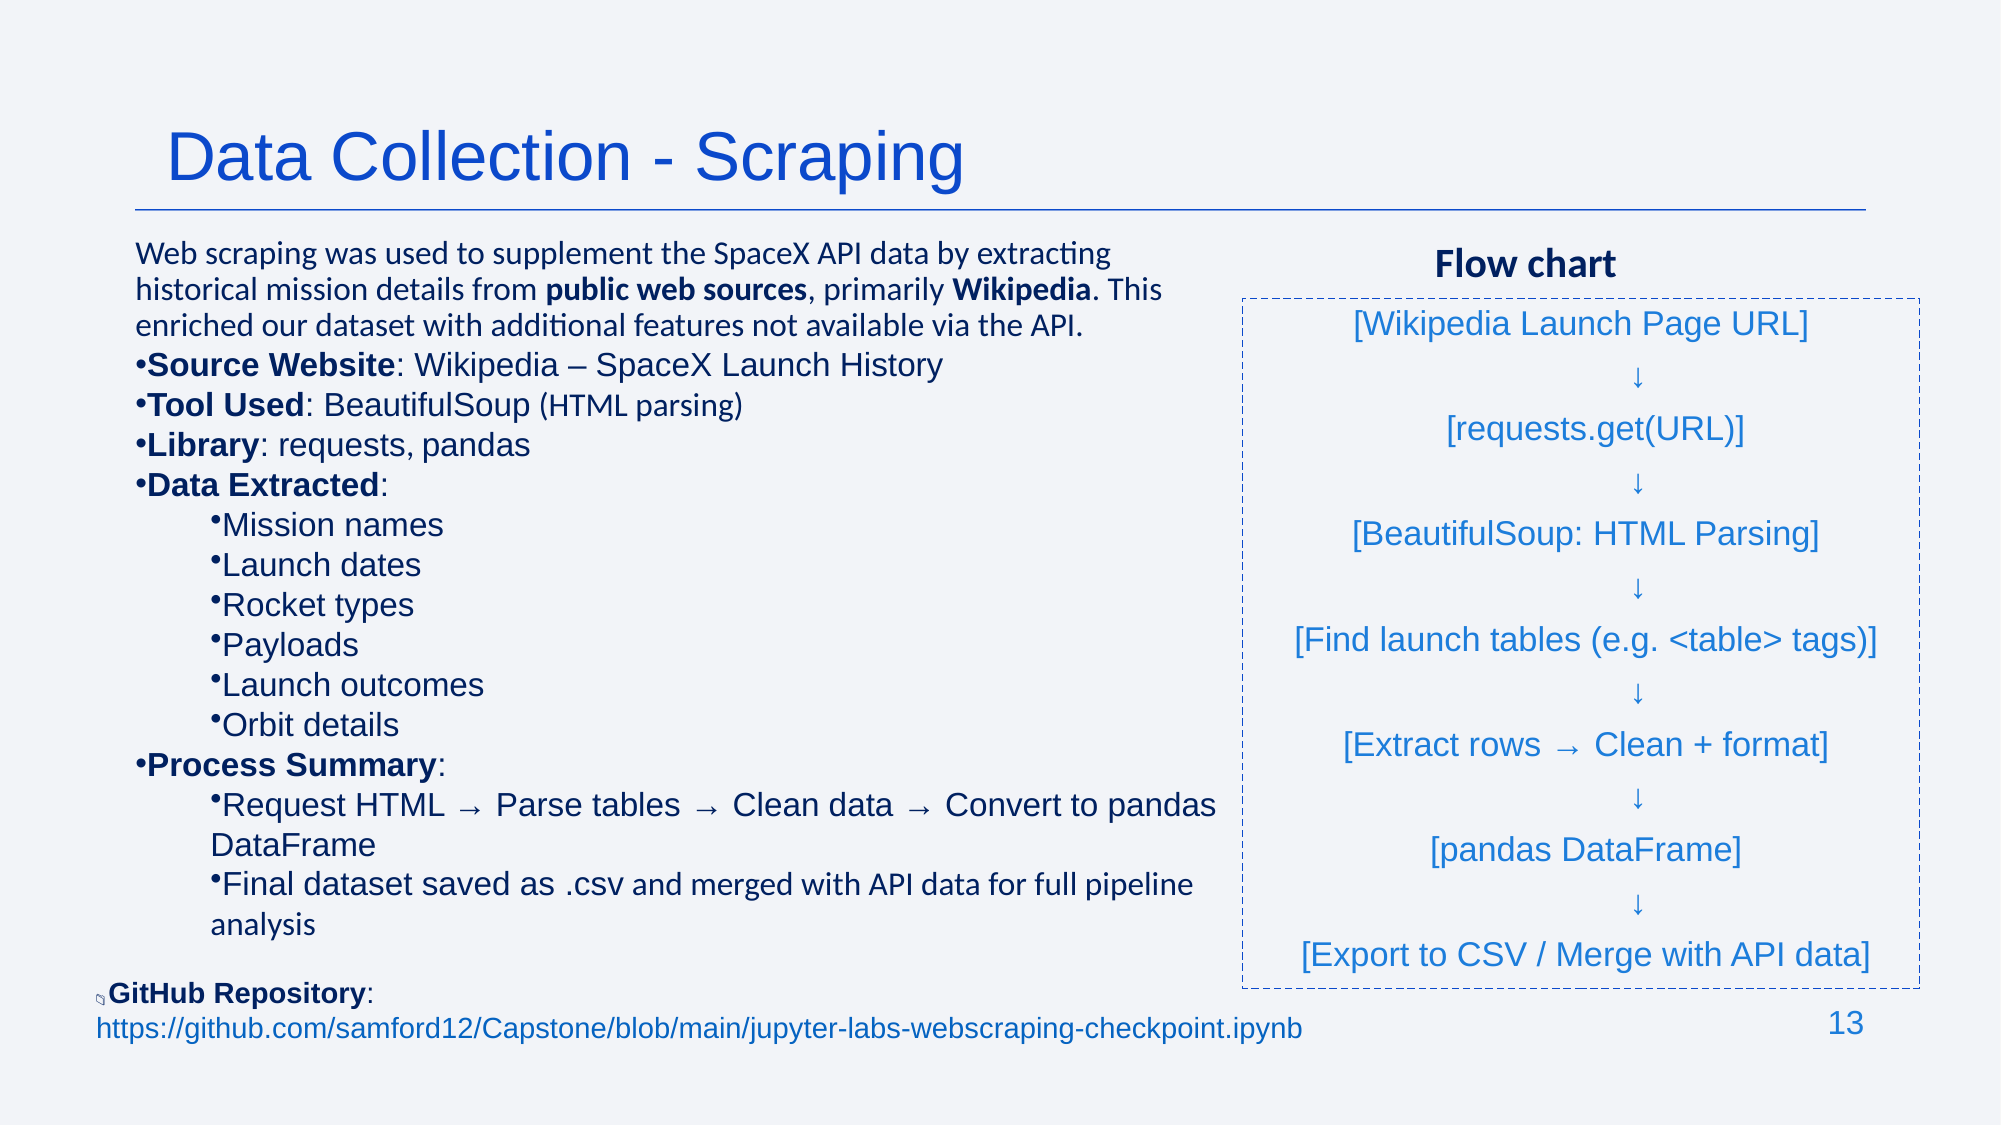

Data Collection - Scraping
Web scraping was used to supplement the SpaceX API data by extracting historical mission details from public web sources, primarily Wikipedia. This enriched our dataset with additional features not available via the API.
Source Website: Wikipedia – SpaceX Launch History
Tool Used: BeautifulSoup (HTML parsing)
Library: requests, pandas
Data Extracted:
Mission names
Launch dates
Rocket types
Payloads
Launch outcomes
Orbit details
Process Summary:
Request HTML → Parse tables → Clean data → Convert to pandas DataFrame
Final dataset saved as .csv and merged with API data for full pipeline analysis

Flow chart
[Wikipedia Launch Page URL]
            ↓
   [requests.get(URL)]
            ↓
 [BeautifulSoup: HTML Parsing]
            ↓
 [Find launch tables (e.g. <table> tags)]
            ↓
 [Extract rows → Clean + format]
            ↓
 [pandas DataFrame]
            ↓
 [Export to CSV / Merge with API data]
📁 GitHub Repository:
https://github.com/samford12/Capstone/blob/main/jupyter-labs-webscraping-checkpoint.ipynb

13